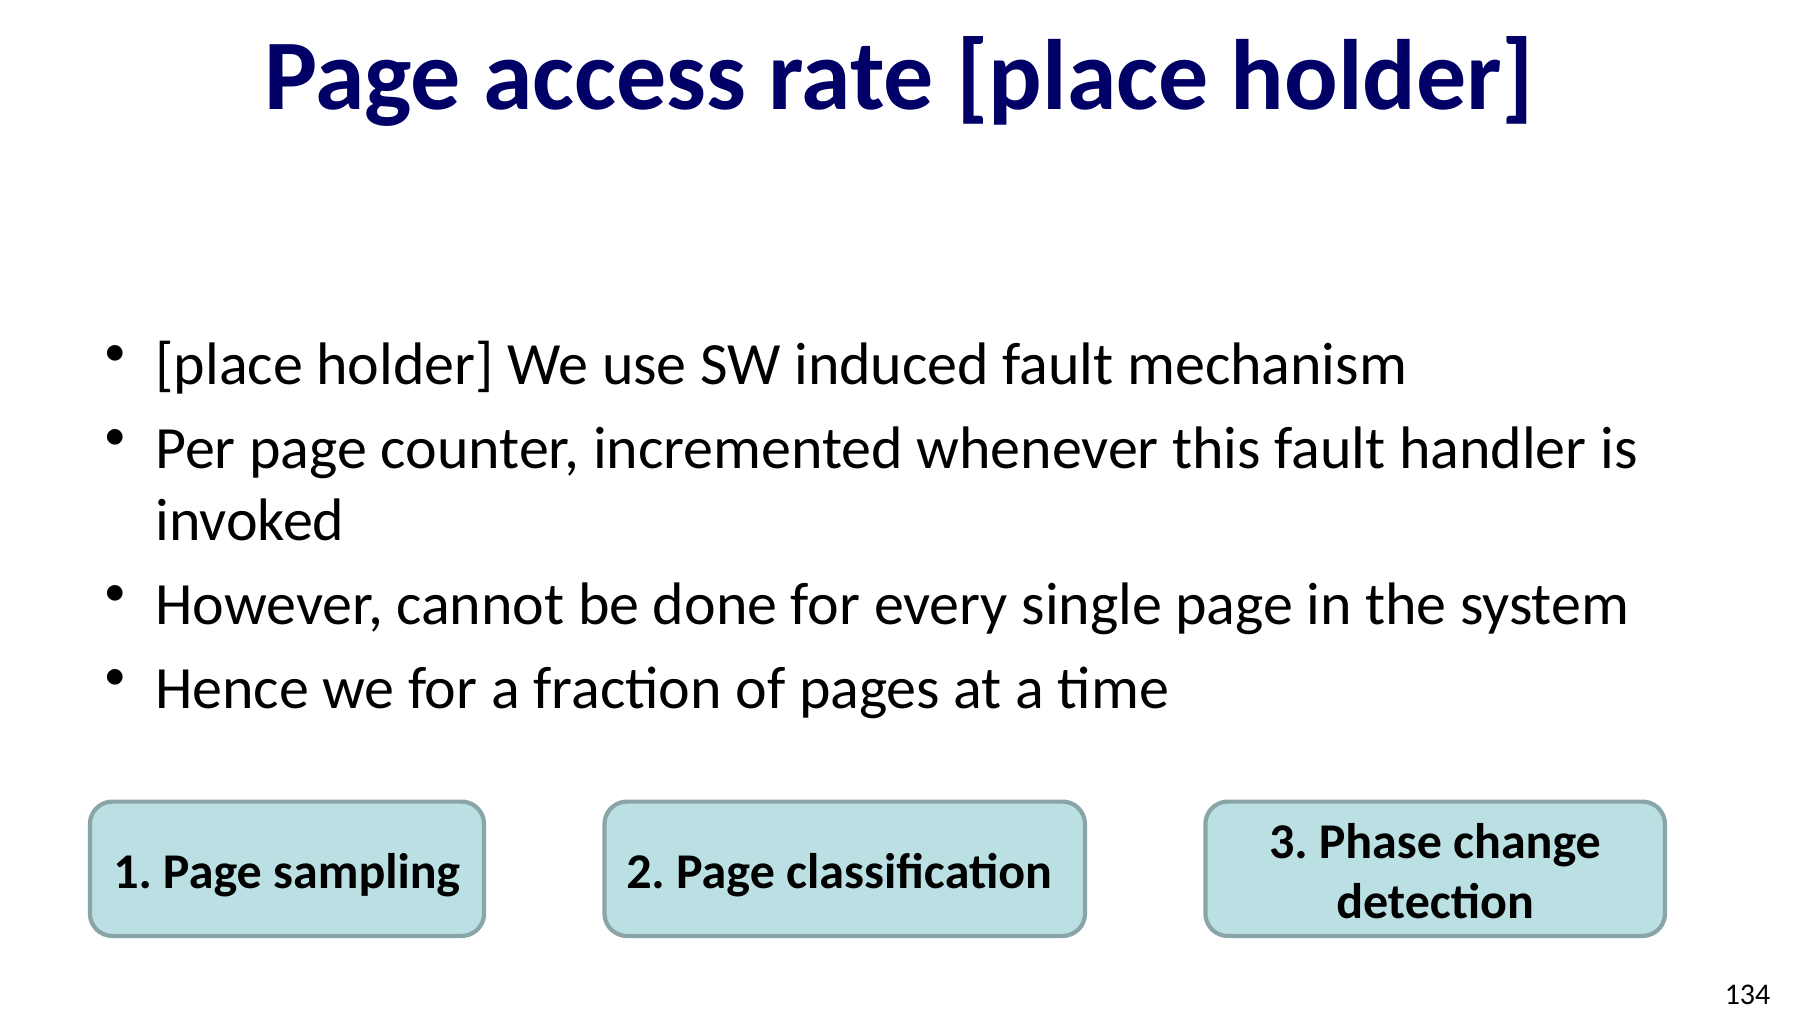

# Page access rate [place holder]
[place holder] We use SW induced fault mechanism
Per page counter, incremented whenever this fault handler is invoked
However, cannot be done for every single page in the system
Hence we for a fraction of pages at a time
1. Page sampling
2. Page classification
3. Phase change detection
134